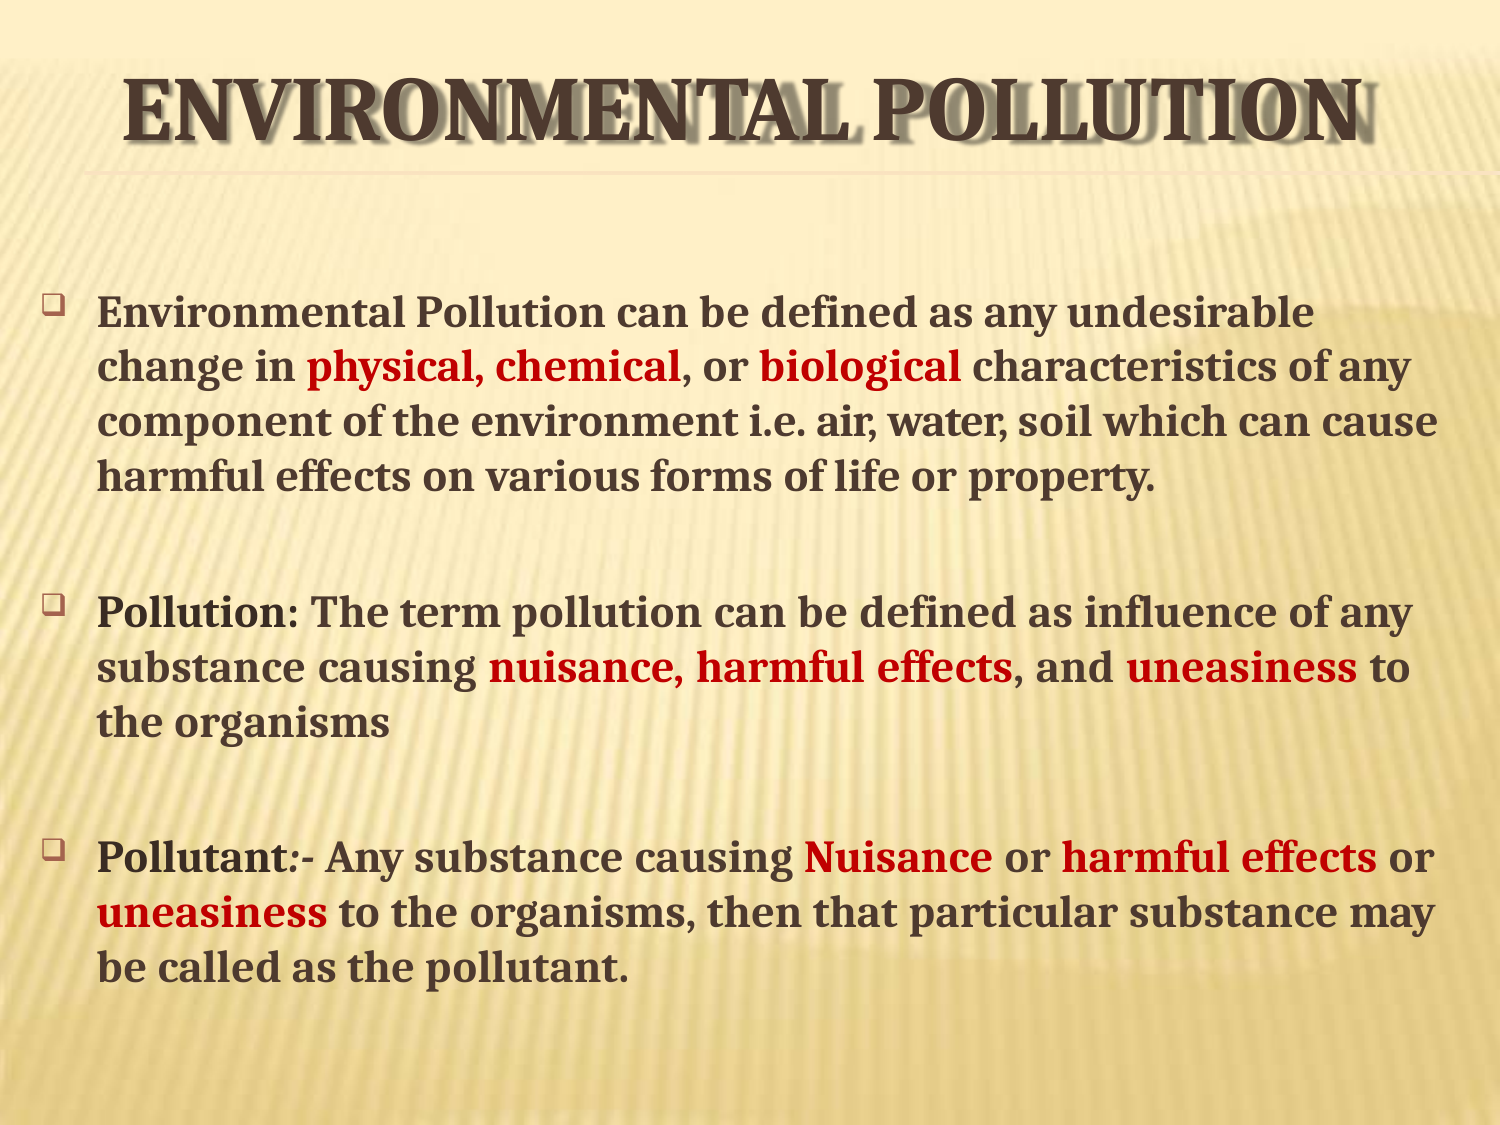

# ENVIRONMENTAL POLLUTION
Environmental Pollution can be defined as any undesirable  change in physical, chemical, or biological characteristics of any  component of the environment i.e. air, water, soil which can cause  harmful effects on various forms of life or property.

Pollution: The term pollution can be defined as influence of any  substance causing nuisance, harmful effects, and uneasiness to  the organisms

Pollutant:- Any substance causing Nuisance or harmful effects or  uneasiness to the organisms, then that particular substance may  be called as the pollutant.